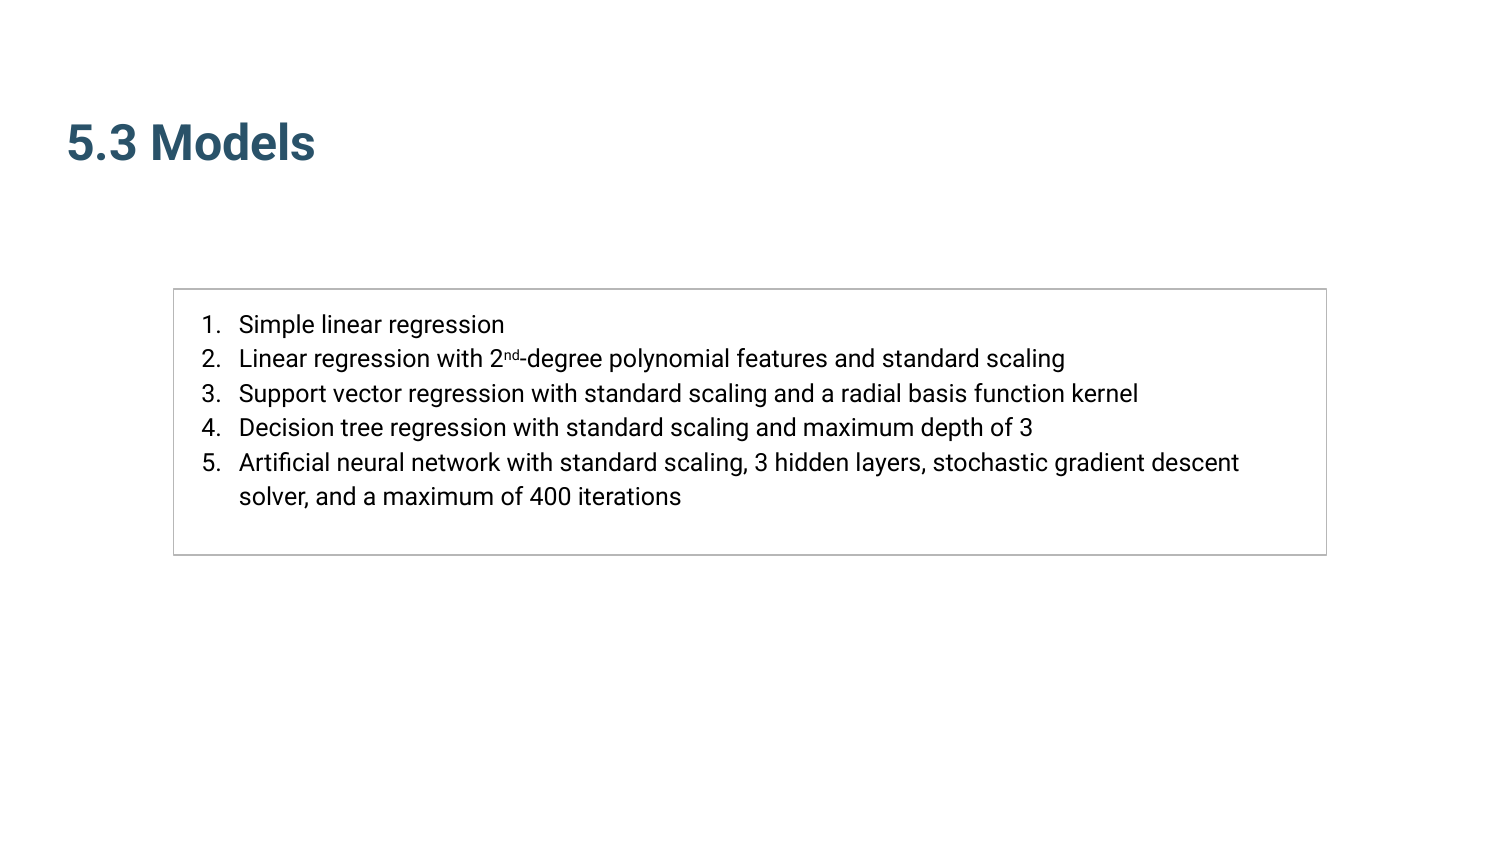

5.3 Models
Simple linear regression
Linear regression with 2nd-degree polynomial features and standard scaling
Support vector regression with standard scaling and a radial basis function kernel
Decision tree regression with standard scaling and maximum depth of 3
Artificial neural network with standard scaling, 3 hidden layers, stochastic gradient descent solver, and a maximum of 400 iterations